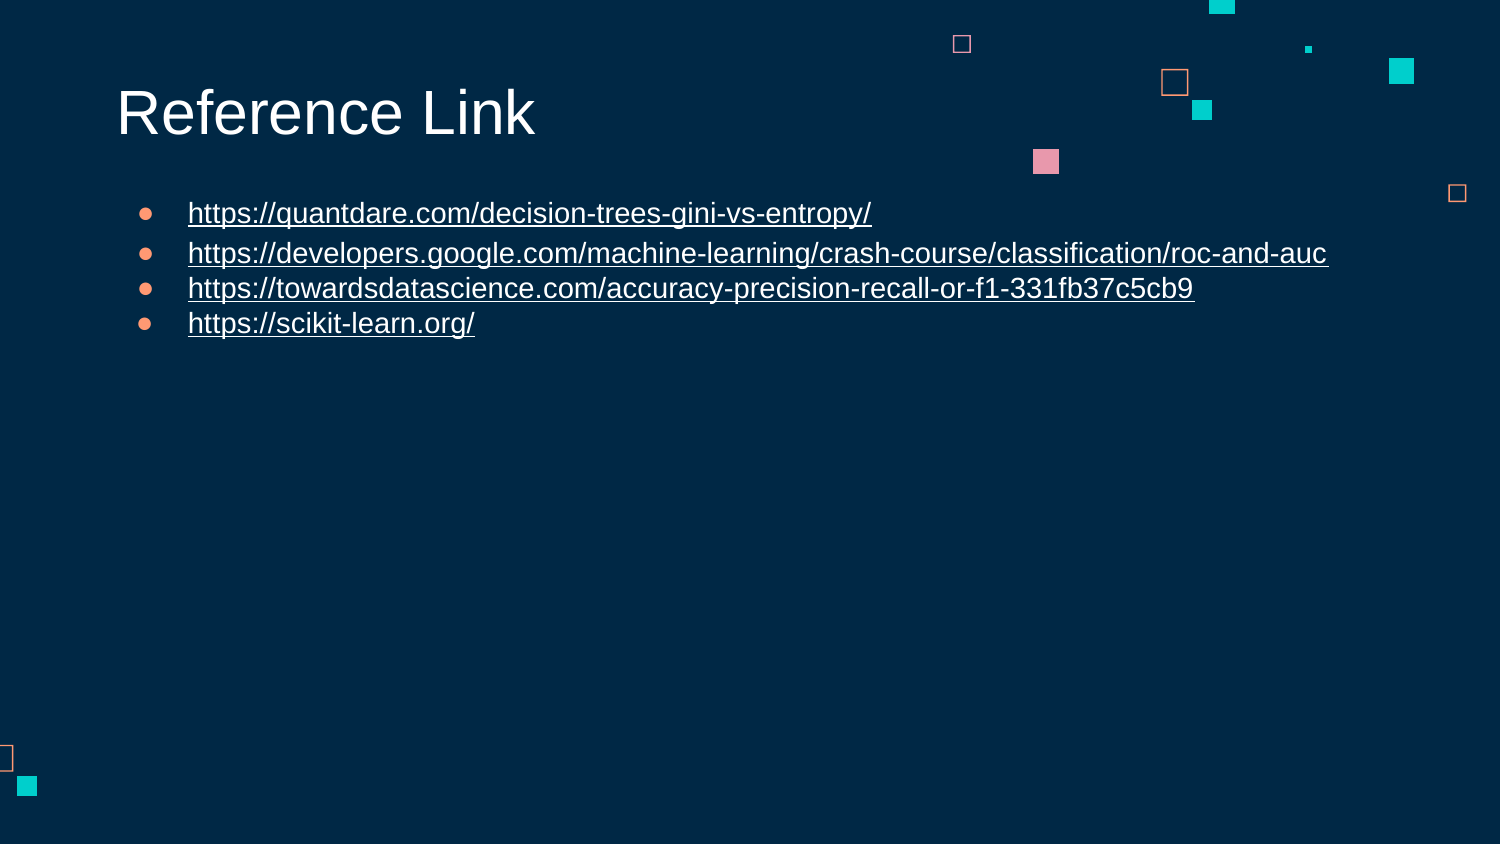

# Reference Link
https://quantdare.com/decision-trees-gini-vs-entropy/
https://developers.google.com/machine-learning/crash-course/classification/roc-and-auc
https://towardsdatascience.com/accuracy-precision-recall-or-f1-331fb37c5cb9
https://scikit-learn.org/